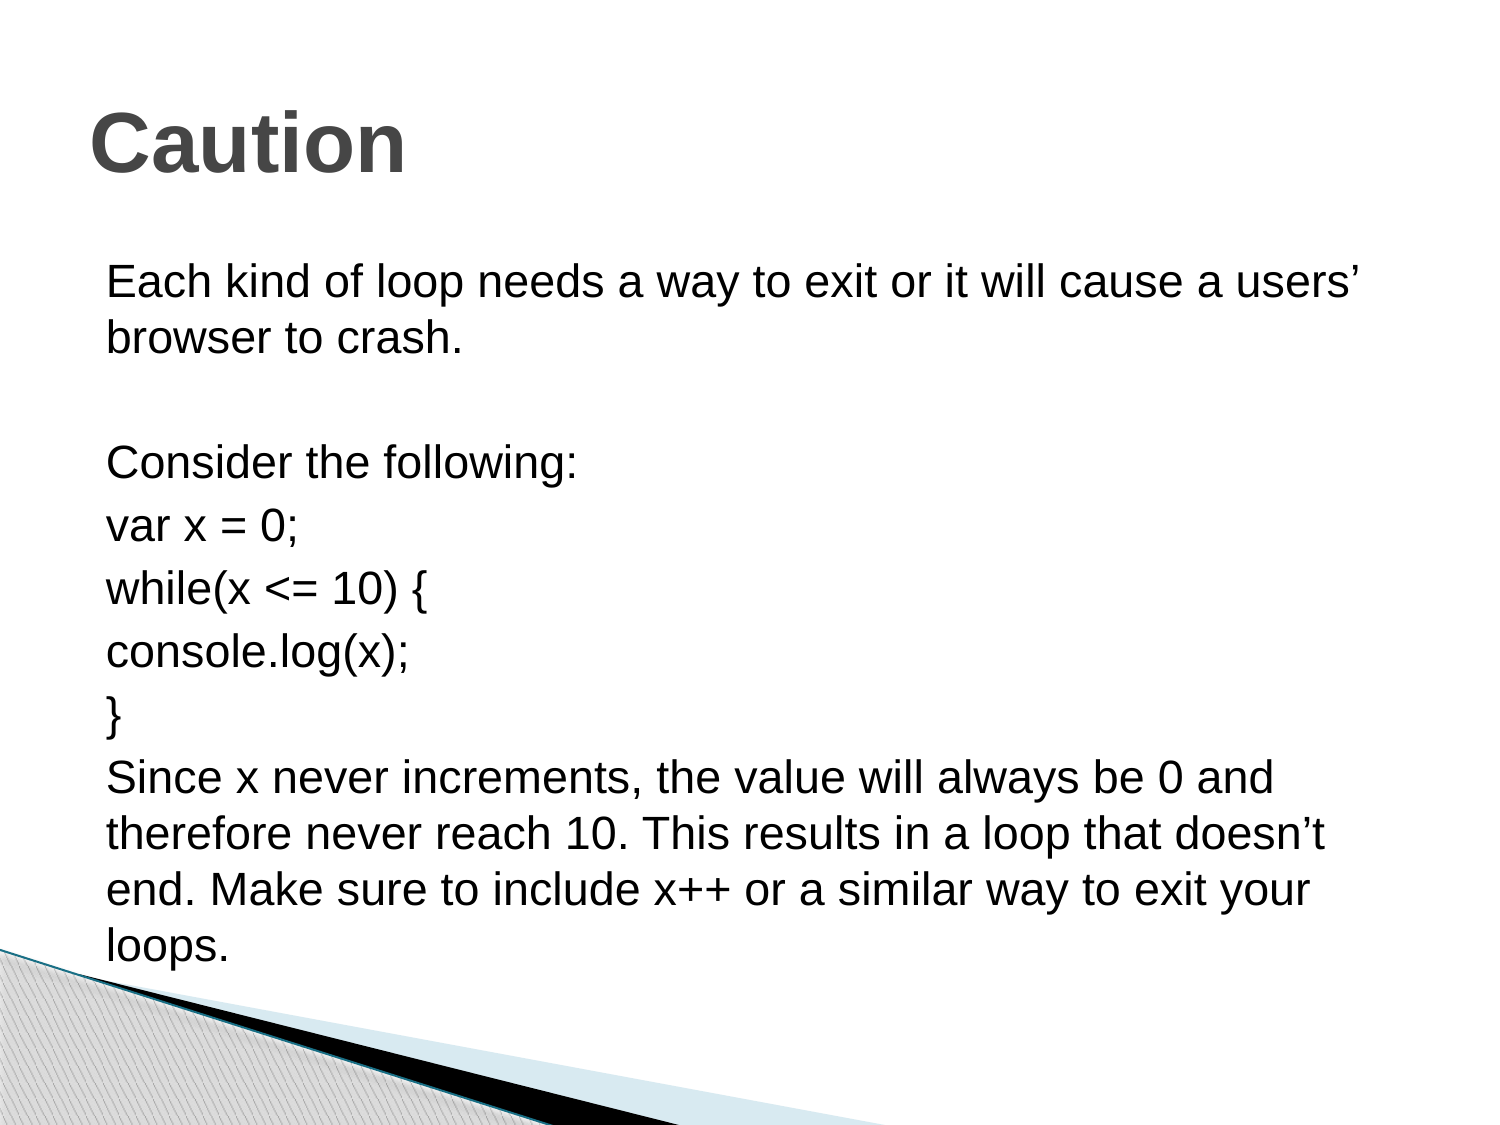

# Caution
Each kind of loop needs a way to exit or it will cause a users’ browser to crash.

Consider the following:
var x = 0;
while(x <= 10) {
	console.log(x);
}
Since x never increments, the value will always be 0 and therefore never reach 10. This results in a loop that doesn’t end. Make sure to include x++ or a similar way to exit your loops.